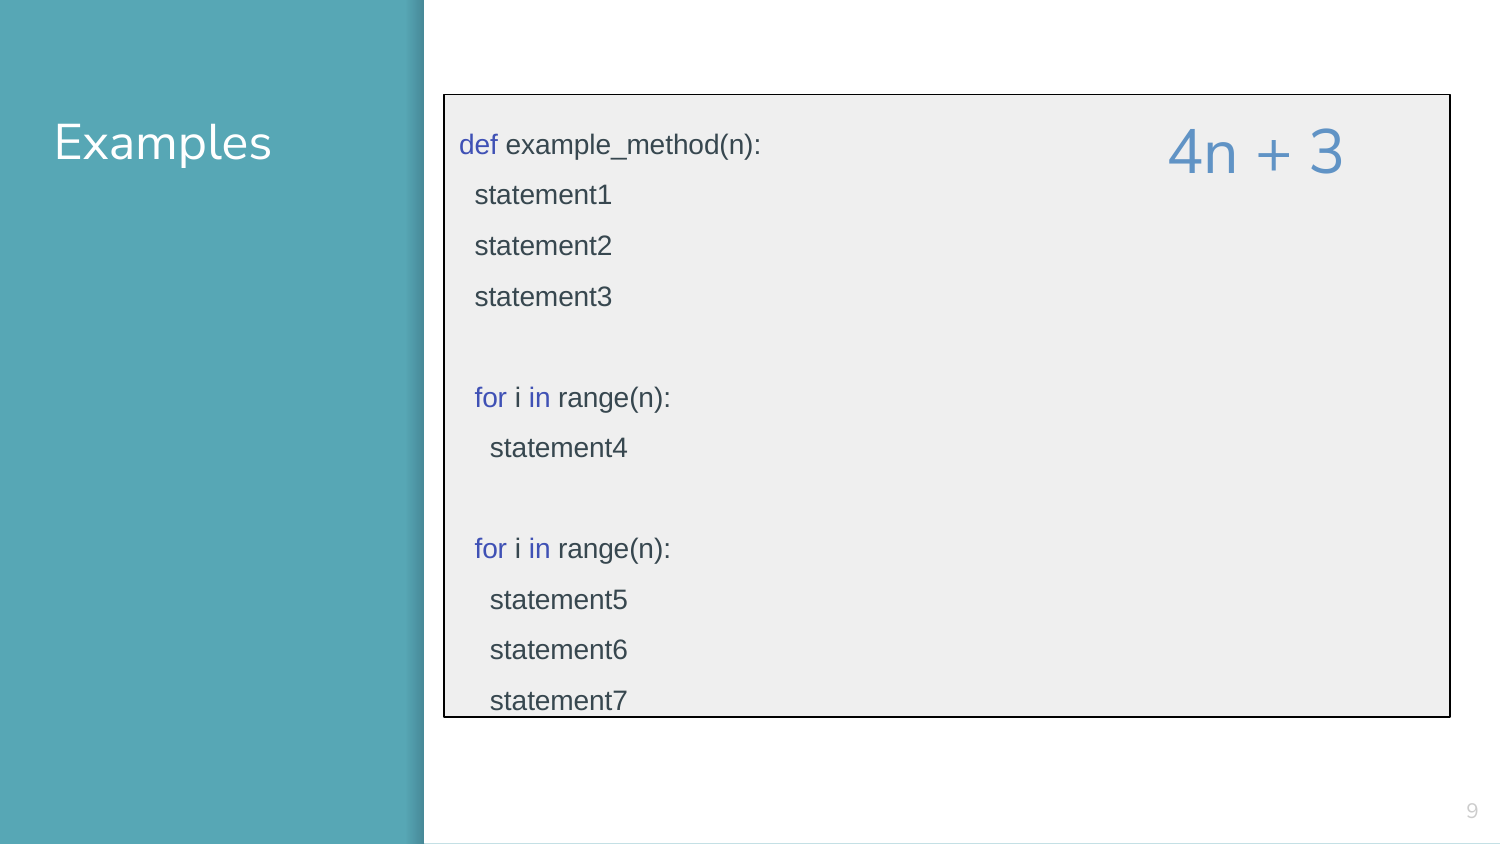

# Examples
def example_method(n):
  statement1
  statement2
  statement3

  for i in range(n):
    statement4

  for i in range(n):
    statement5
    statement6
    statement7

4n + 3
9